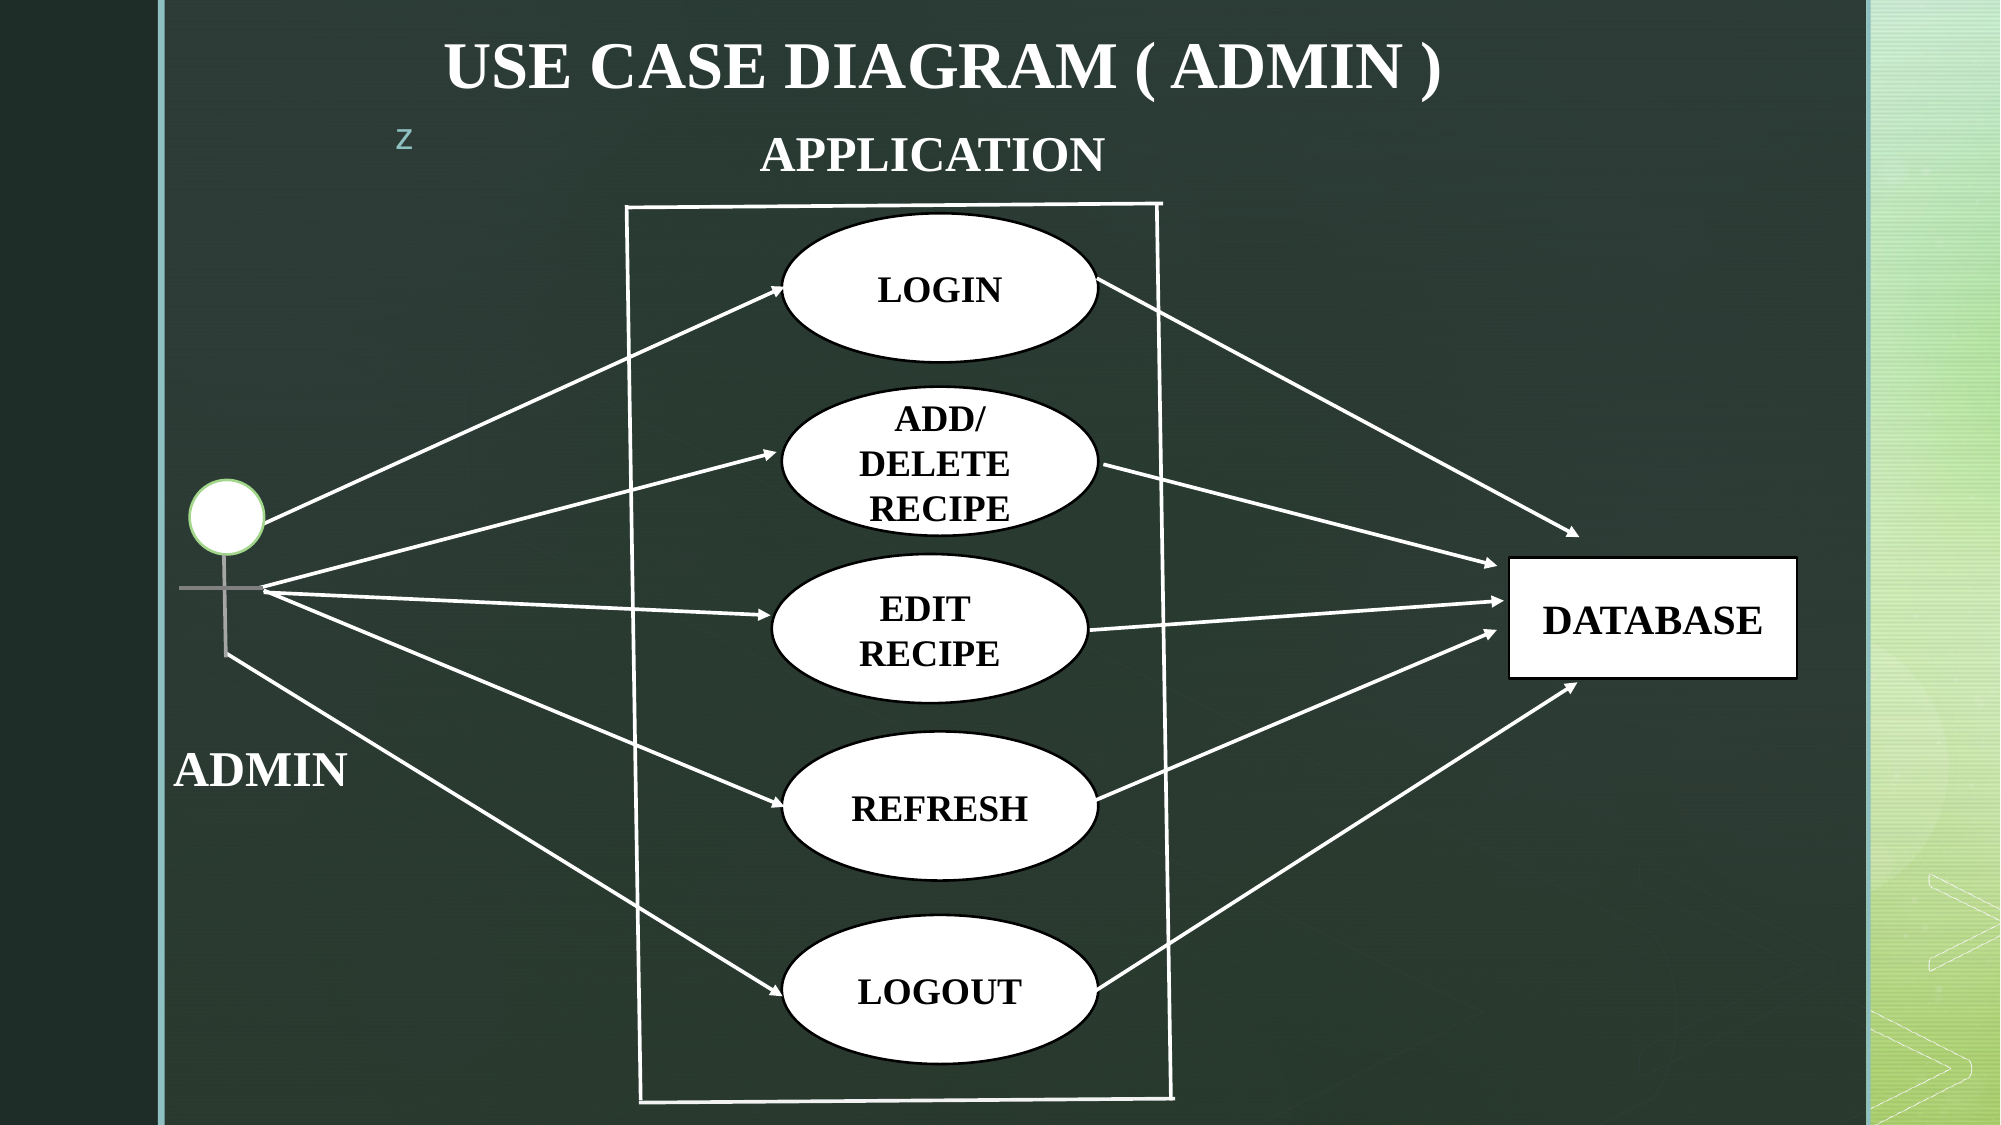

# USE CASE DIAGRAM ( ADMIN )
APPLICATION
LOGIN
ADD/
DELETE
RECIPE

EDIT
RECIPE
DATABASE
ADMIN
REFRESH
LOGOUT